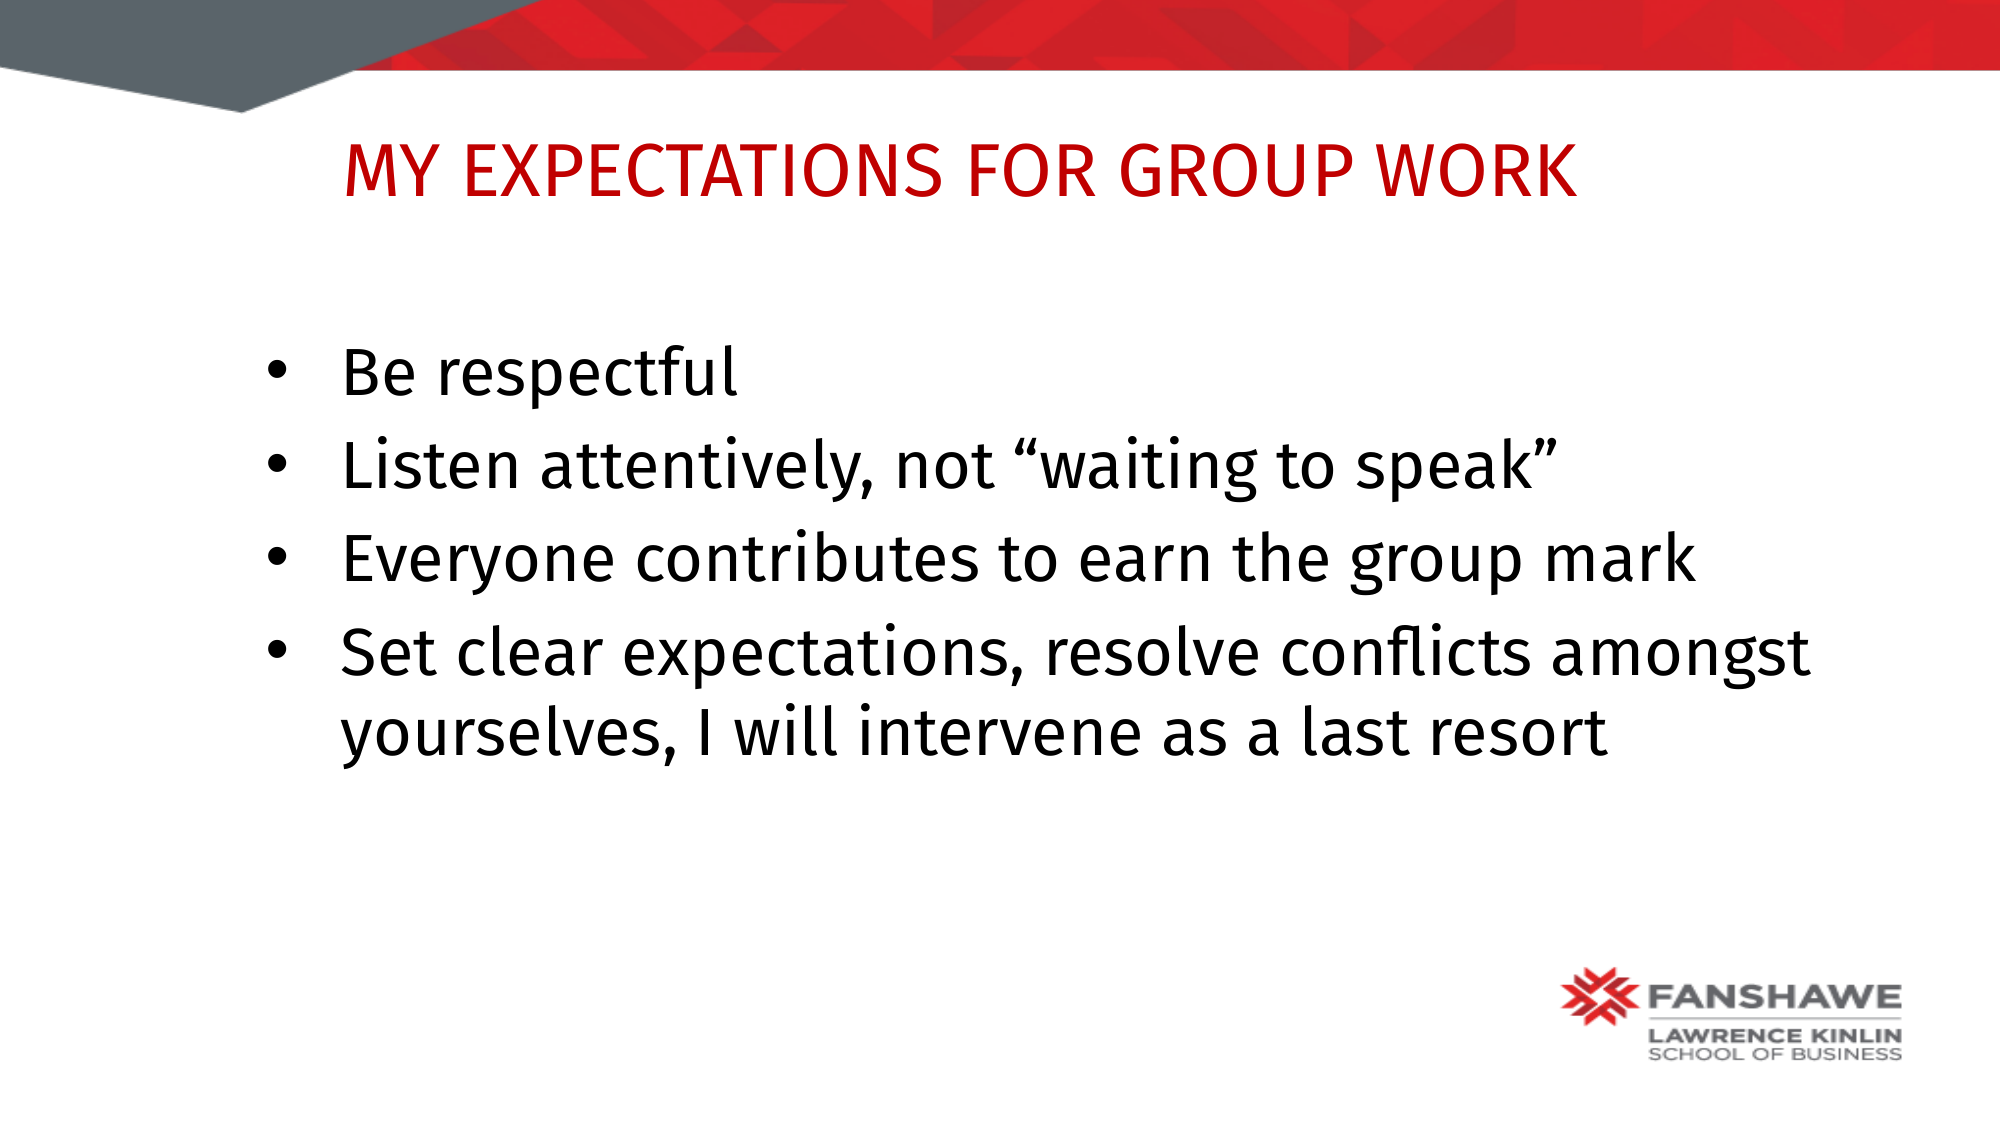

# My EXPECTATIONS FOR GROUP WORK
Be respectful
Listen attentively, not “waiting to speak”
Everyone contributes to earn the group mark
Set clear expectations, resolve conflicts amongst yourselves, I will intervene as a last resort